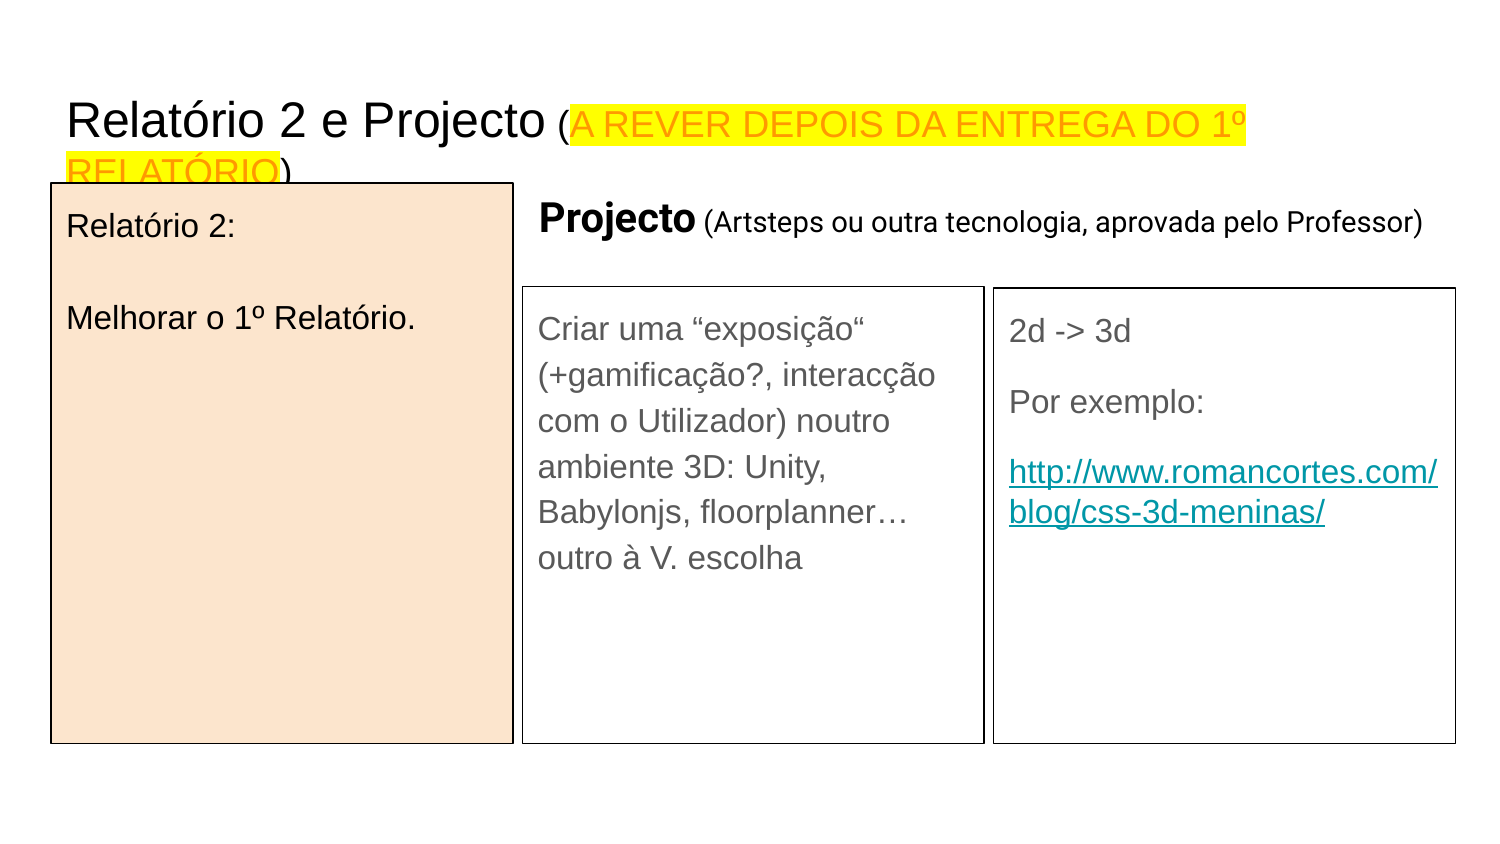

# Relatório 2 e Projecto (A REVER DEPOIS DA ENTREGA DO 1º RELATÓRIO)
Relatório 2:

Melhorar o 1º Relatório.
Projecto (Artsteps ou outra tecnologia, aprovada pelo Professor)
Criar uma “exposição“ (+gamificação?, interacção com o Utilizador) noutro ambiente 3D: Unity, Babylonjs, floorplanner… outro à V. escolha

2d -> 3d
Por exemplo:
http://www.romancortes.com/blog/css-3d-meninas/